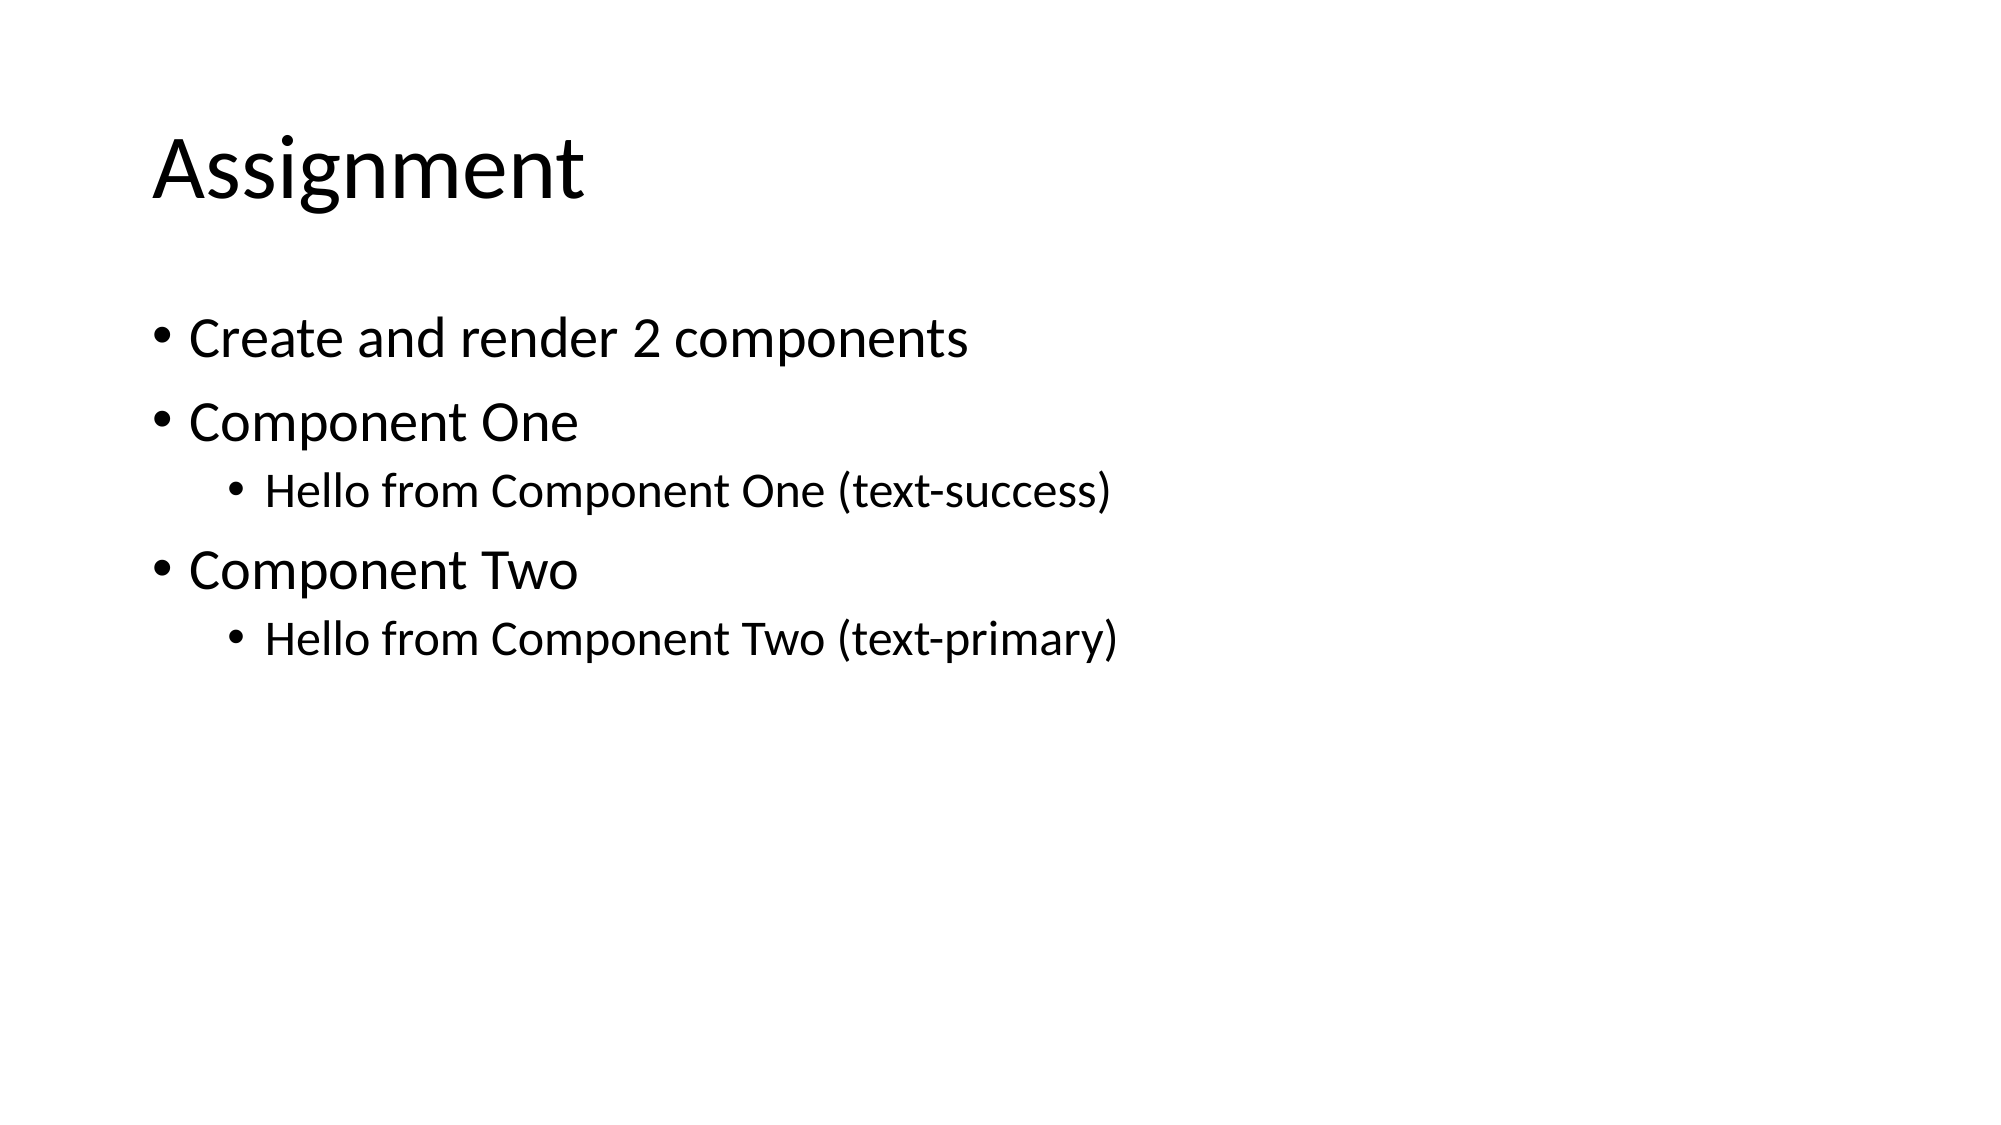

# Assignment
Create and render 2 components
Component One
Hello from Component One (text-success)
Component Two
Hello from Component Two (text-primary)